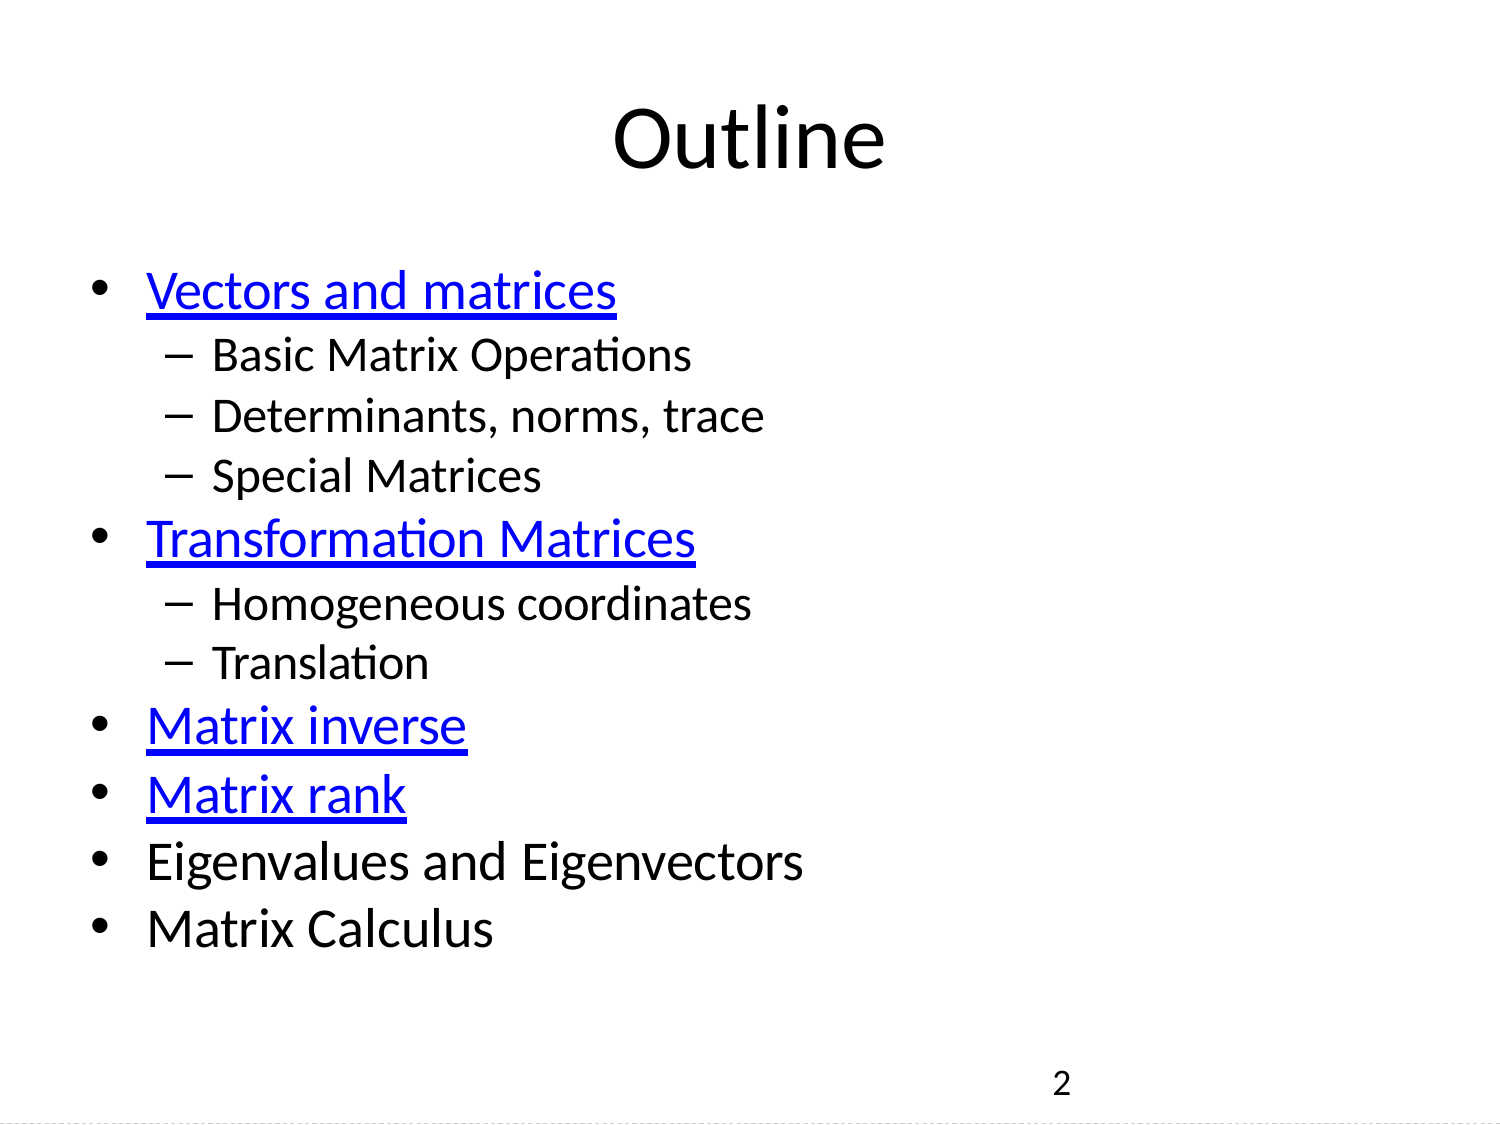

# Outline
Vectors and matrices
Basic Matrix Operations
Determinants, norms, trace
Special Matrices
Transformation Matrices
Homogeneous coordinates
Translation
Matrix inverse
Matrix rank
Eigenvalues and Eigenvectors
Matrix Calculus
2